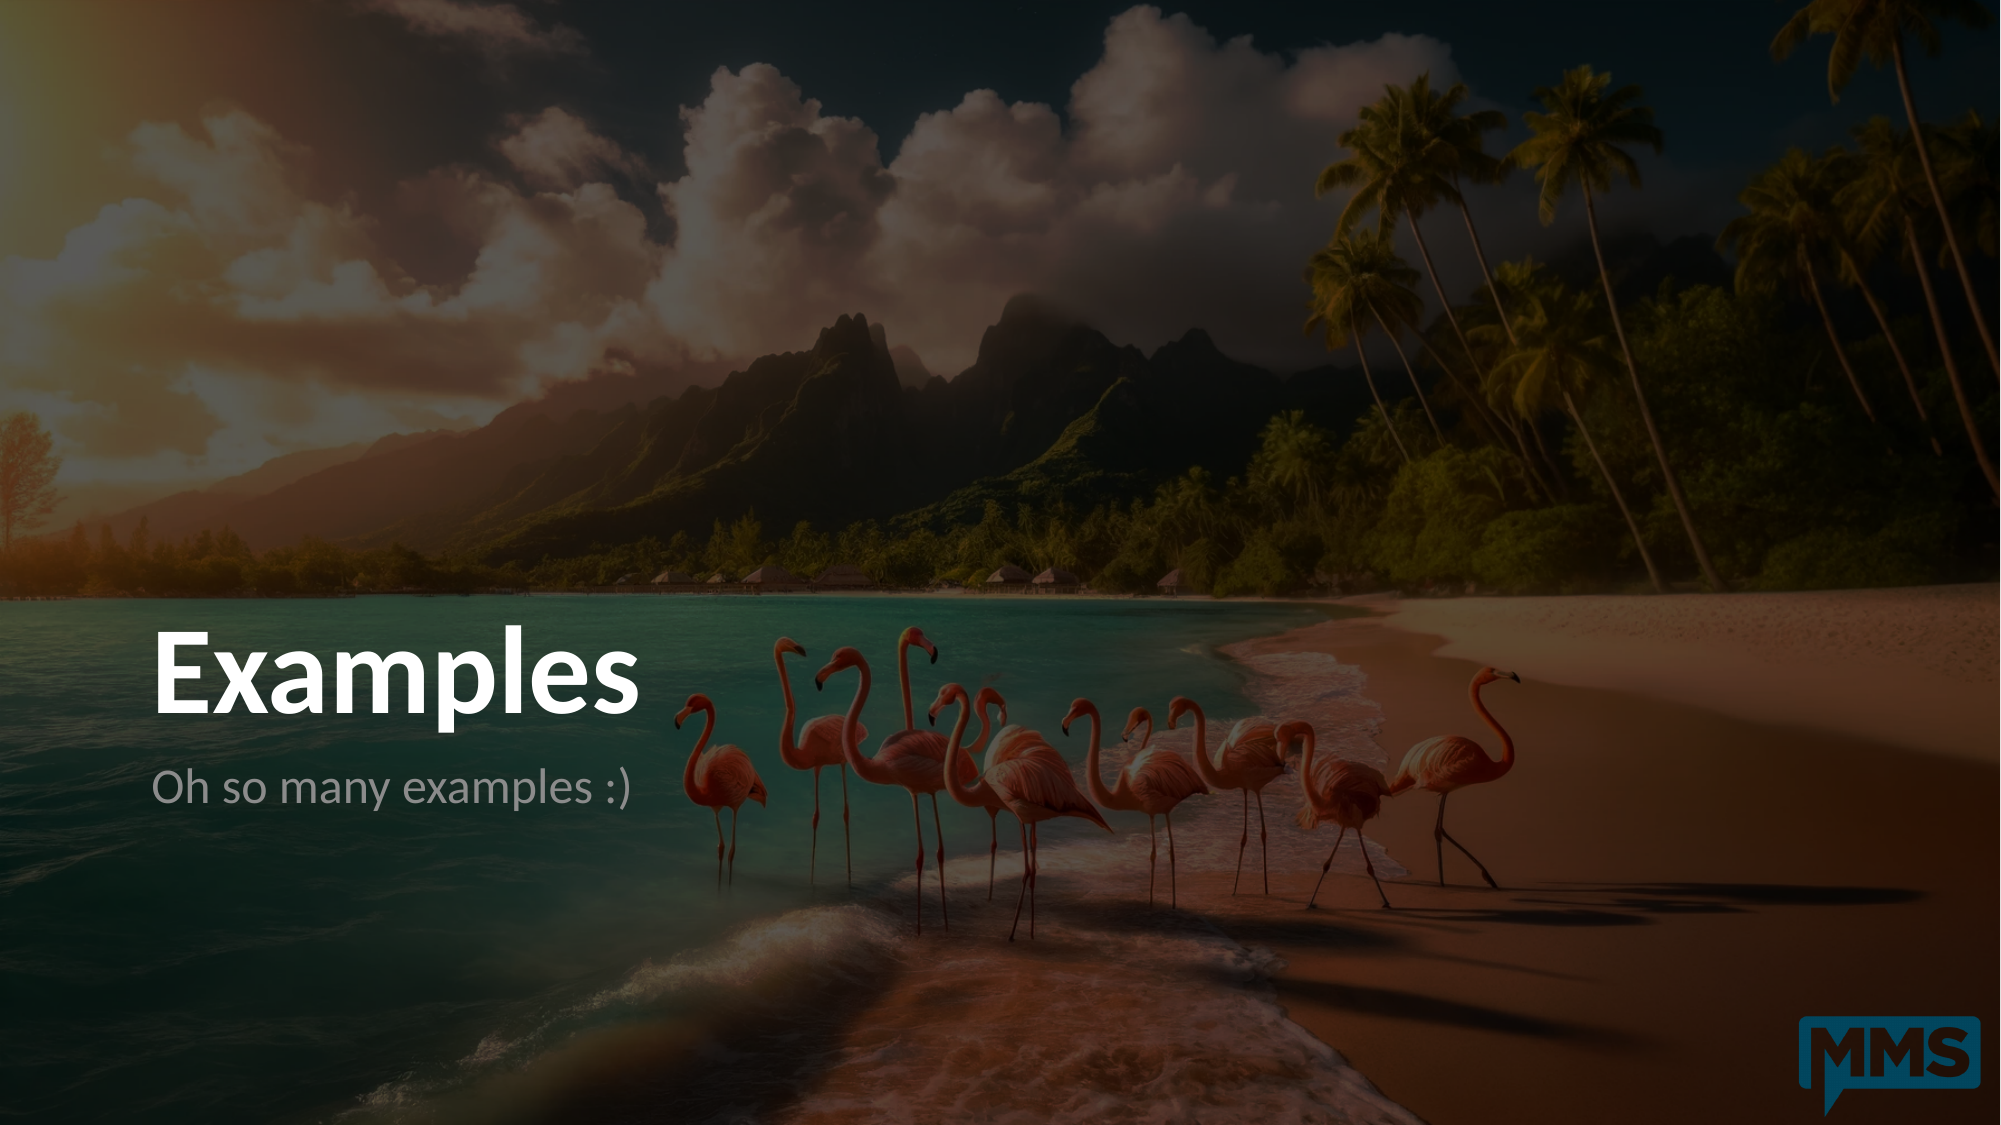

# Examples
Oh so many examples :)